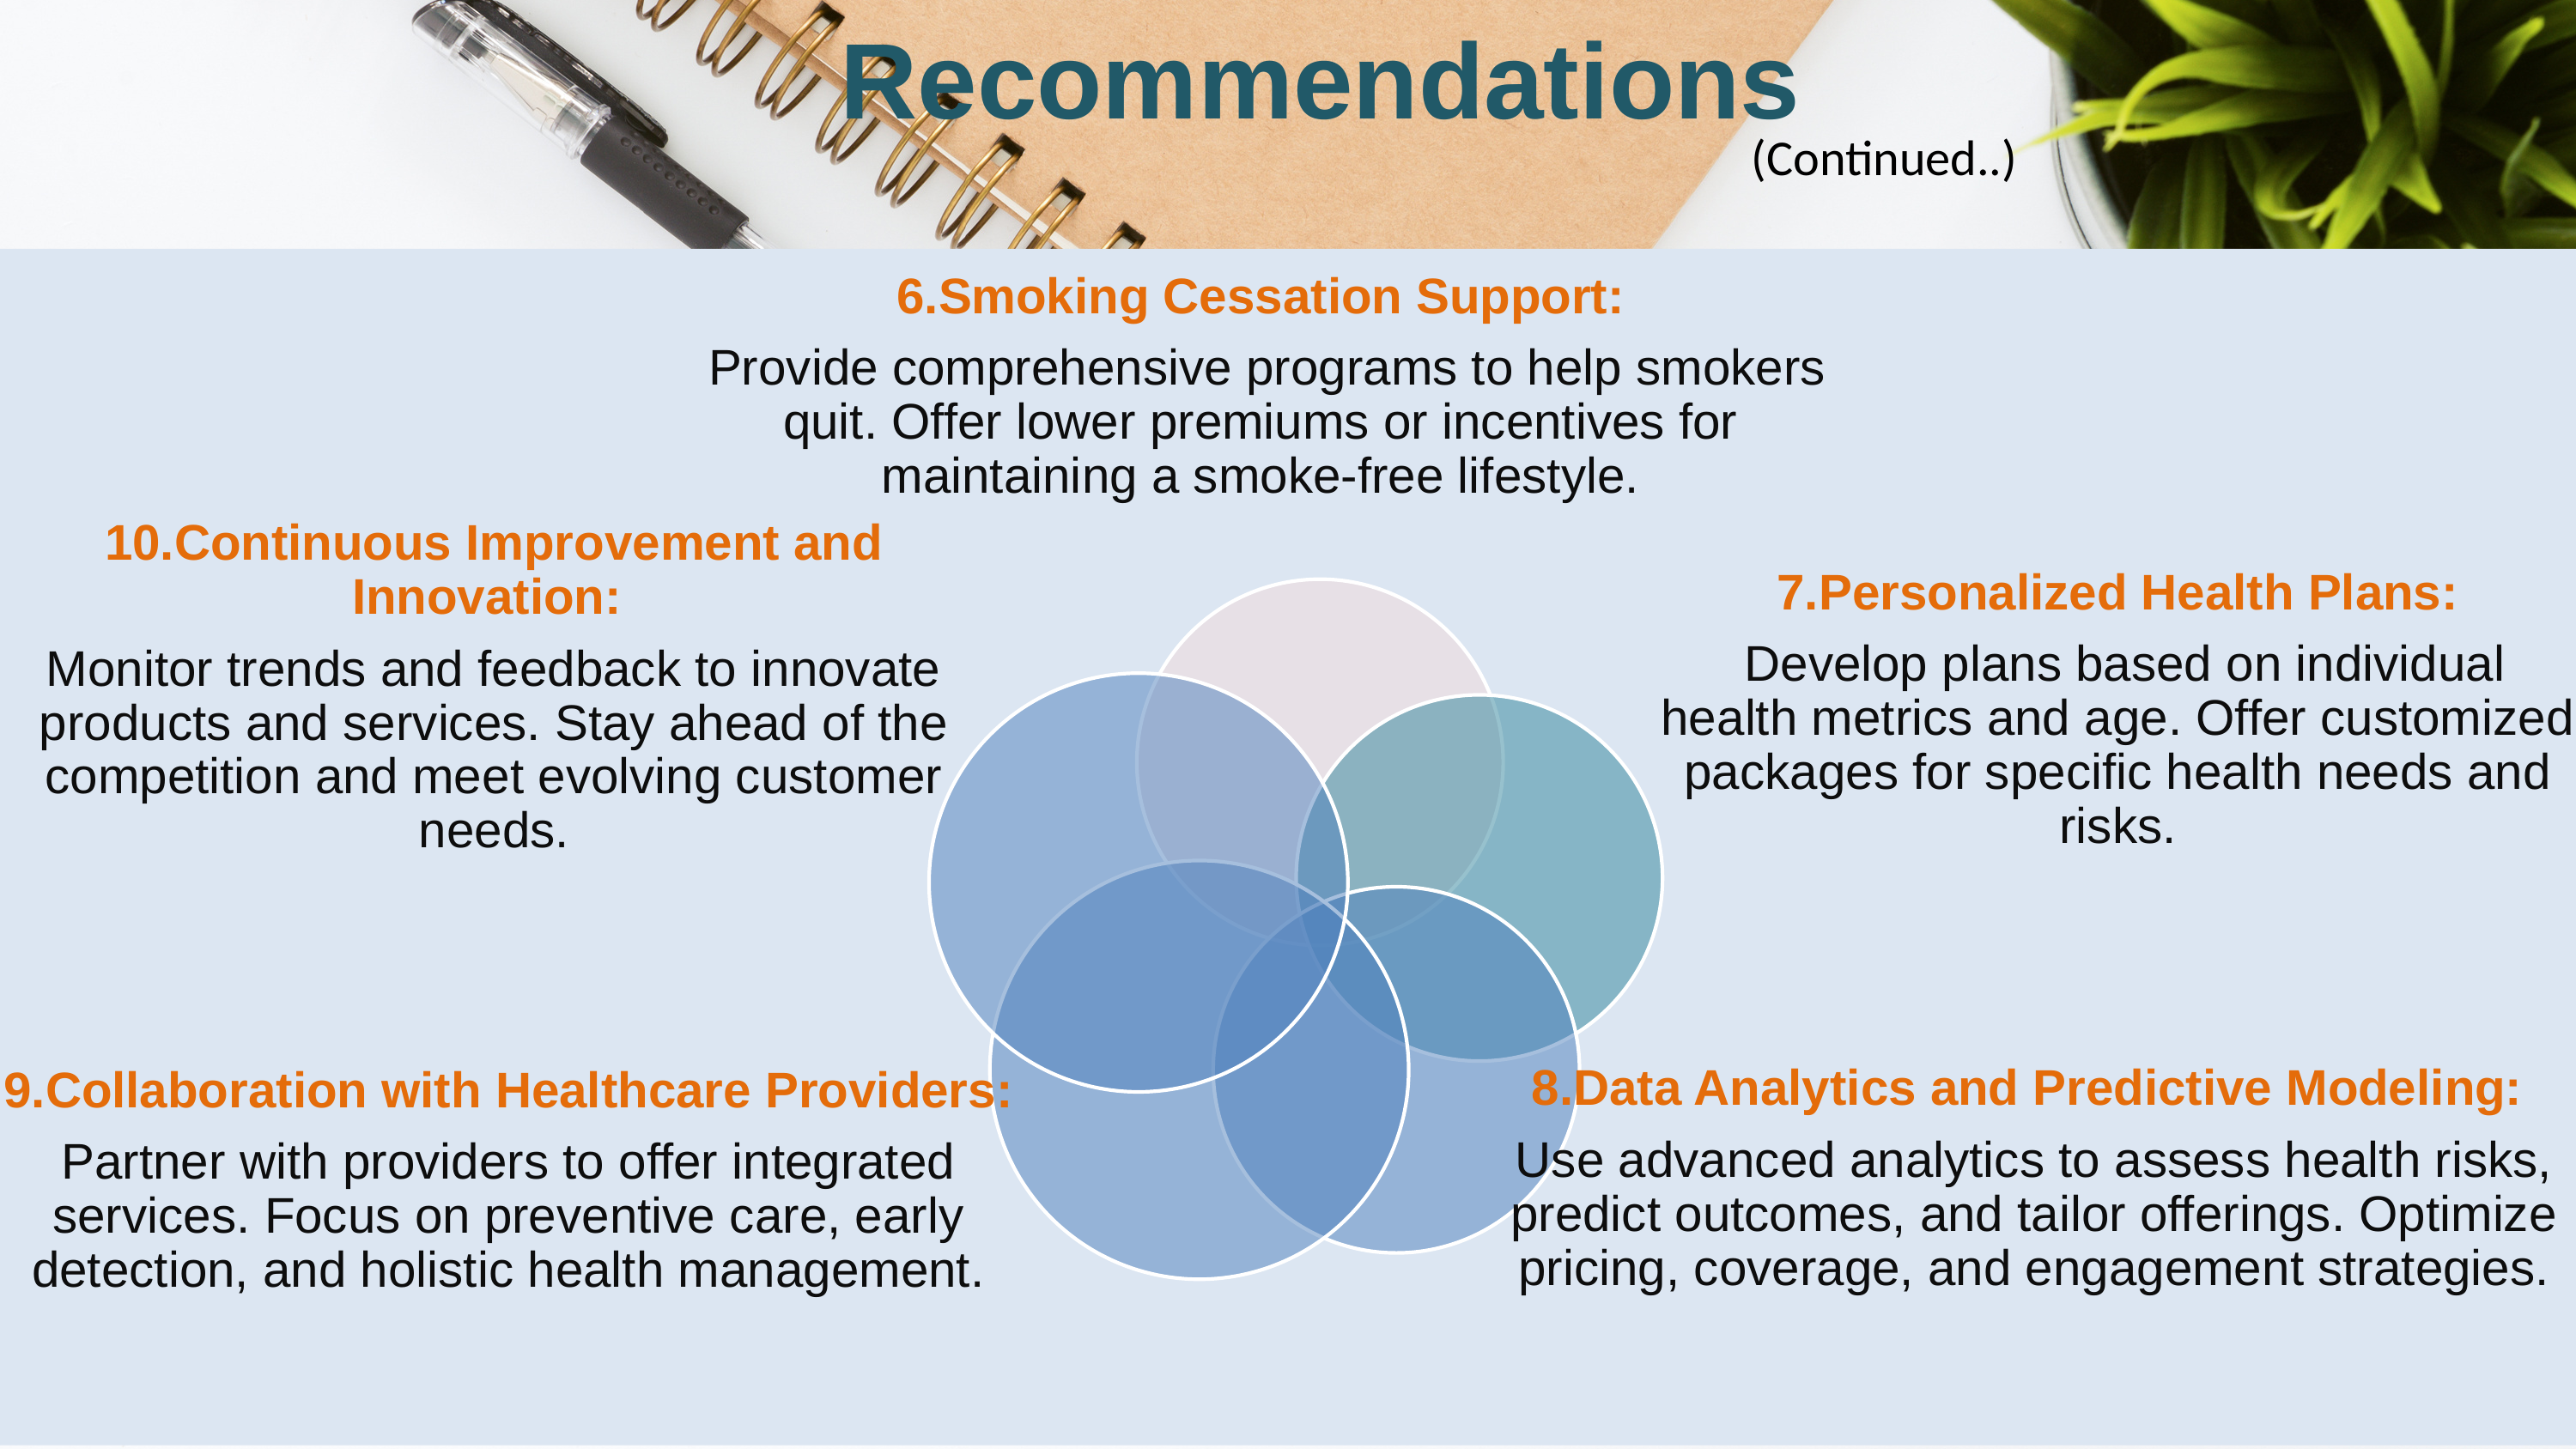

Recommendations
(Continued..)
6.Smoking Cessation Support:
 Provide comprehensive programs to help smokers quit. Offer lower premiums or incentives for maintaining a smoke-free lifestyle.
7.Personalized Health Plans:
 Develop plans based on individual health metrics and age. Offer customized packages for specific health needs and risks.
8.Data Analytics and Predictive Modeling:
Use advanced analytics to assess health risks, predict outcomes, and tailor offerings. Optimize pricing, coverage, and engagement strategies.
9.Collaboration with Healthcare Providers:
Partner with providers to offer integrated services. Focus on preventive care, early detection, and holistic health management.
10.Continuous Improvement and Innovation:
Monitor trends and feedback to innovate products and services. Stay ahead of the competition and meet evolving customer needs.